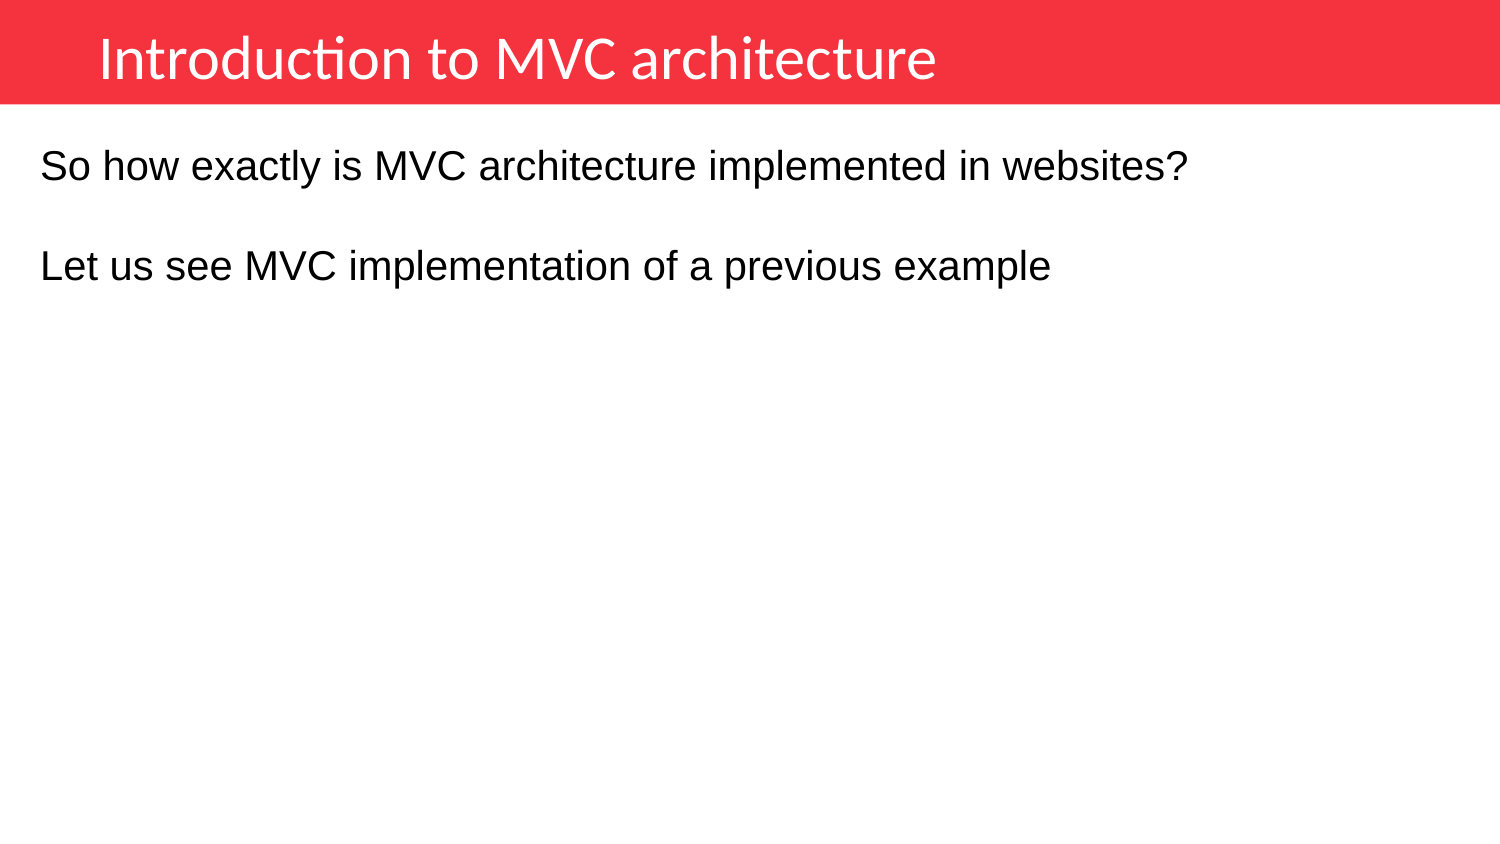

Introduction to MVC architecture

So how exactly is MVC architecture implemented in websites?

Let us see MVC implementation of a previous example